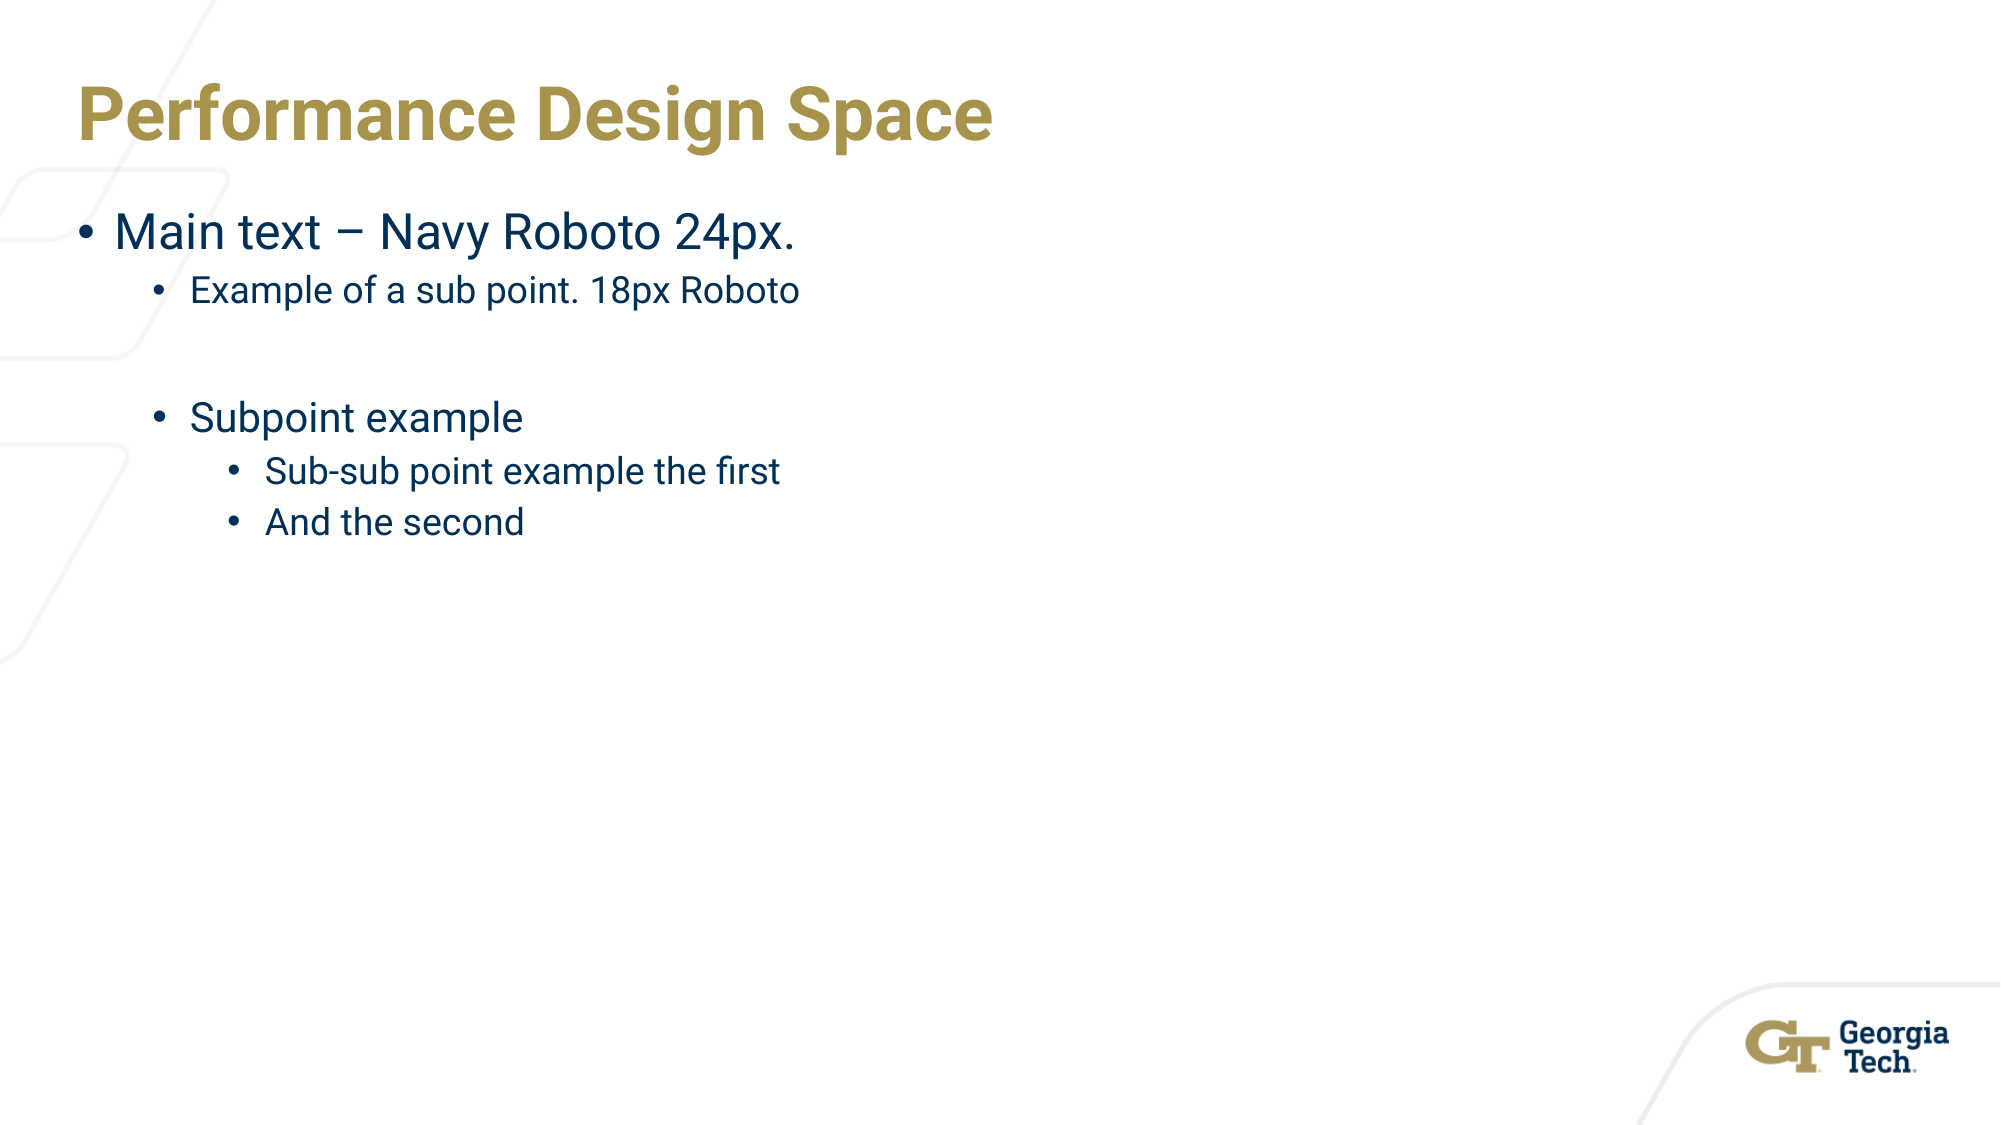

# Performance Design Space
Main text – Navy Roboto 24px.
Example of a sub point. 18px Roboto

Subpoint example
Sub-sub point example the first
And the second